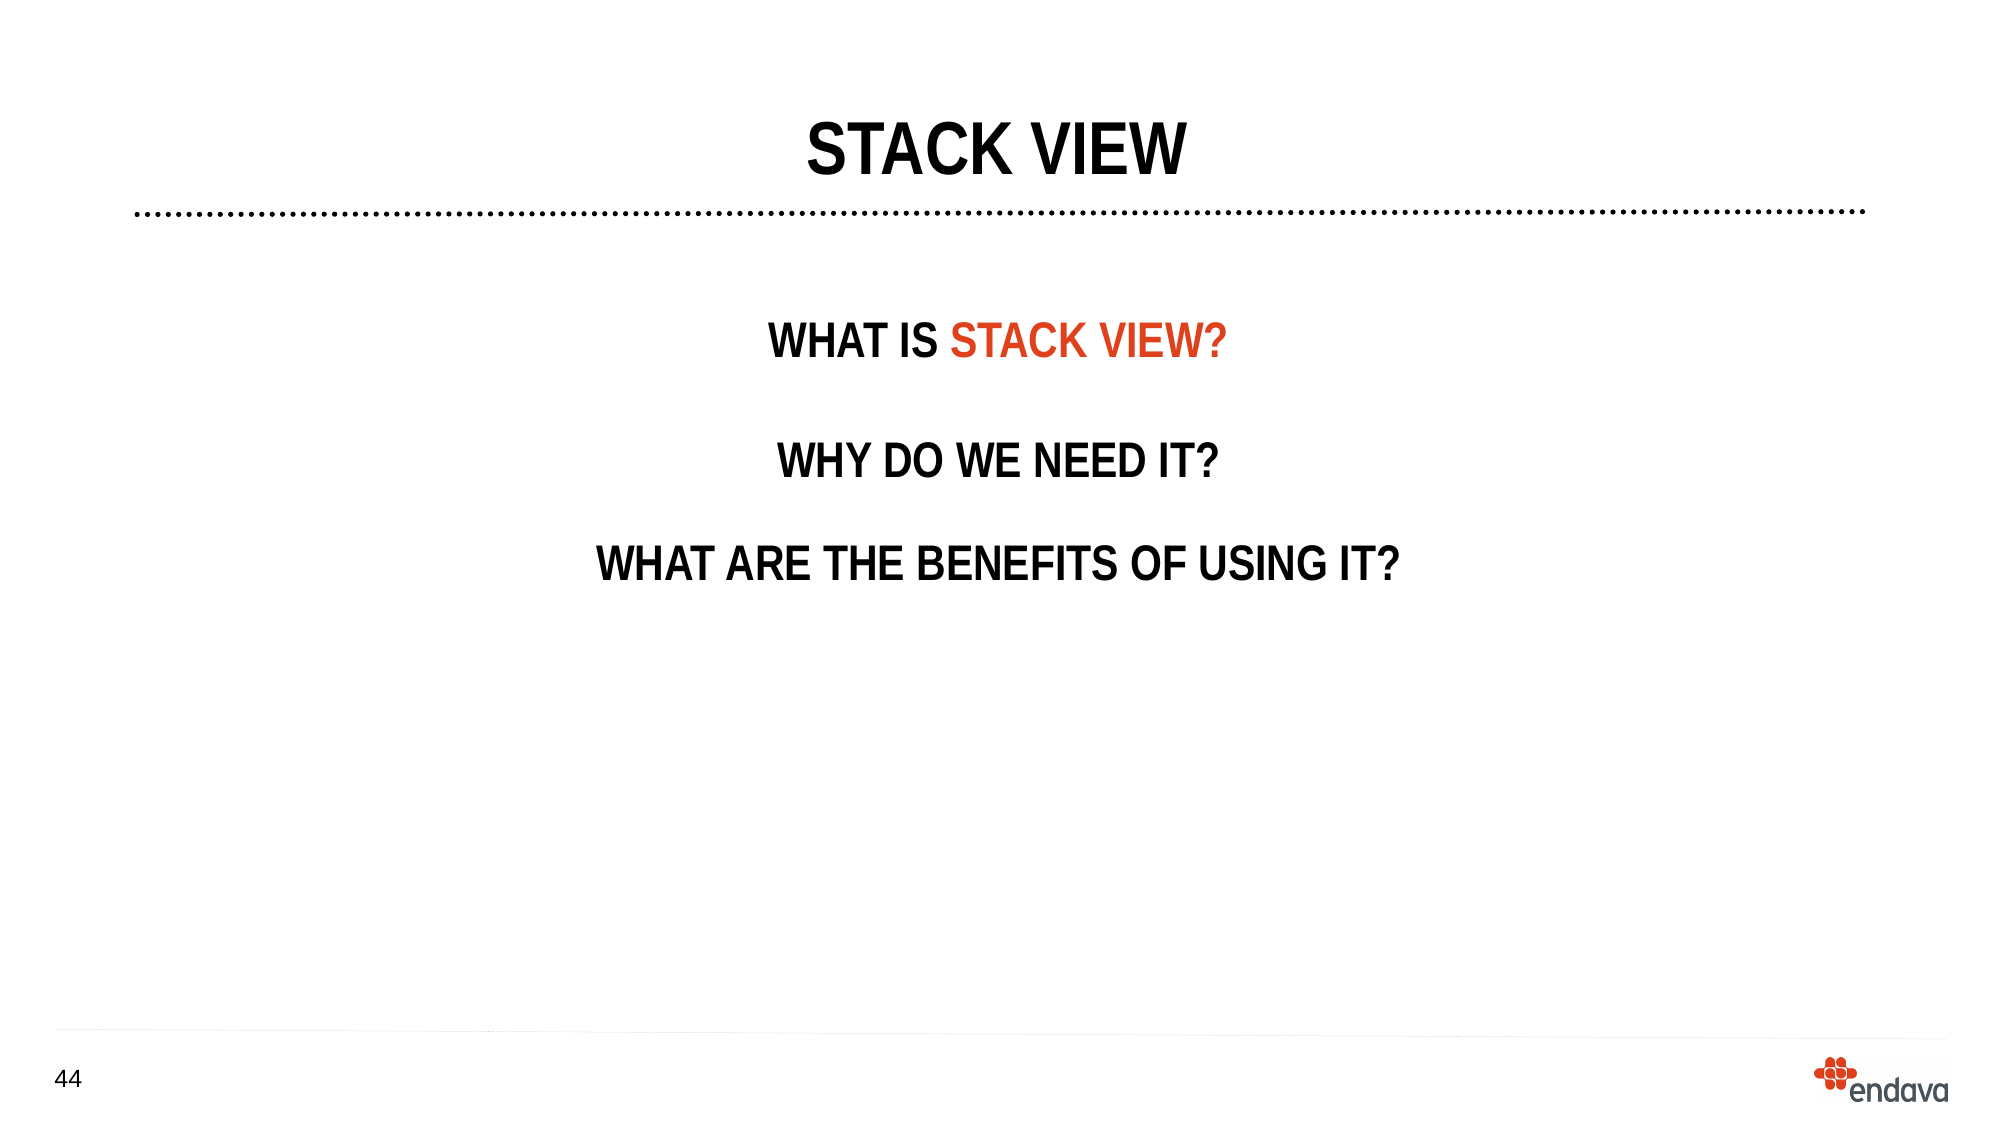

# STACK view
What is STACK VIEW?
Why DO we need it?
What are the benefits of using it?